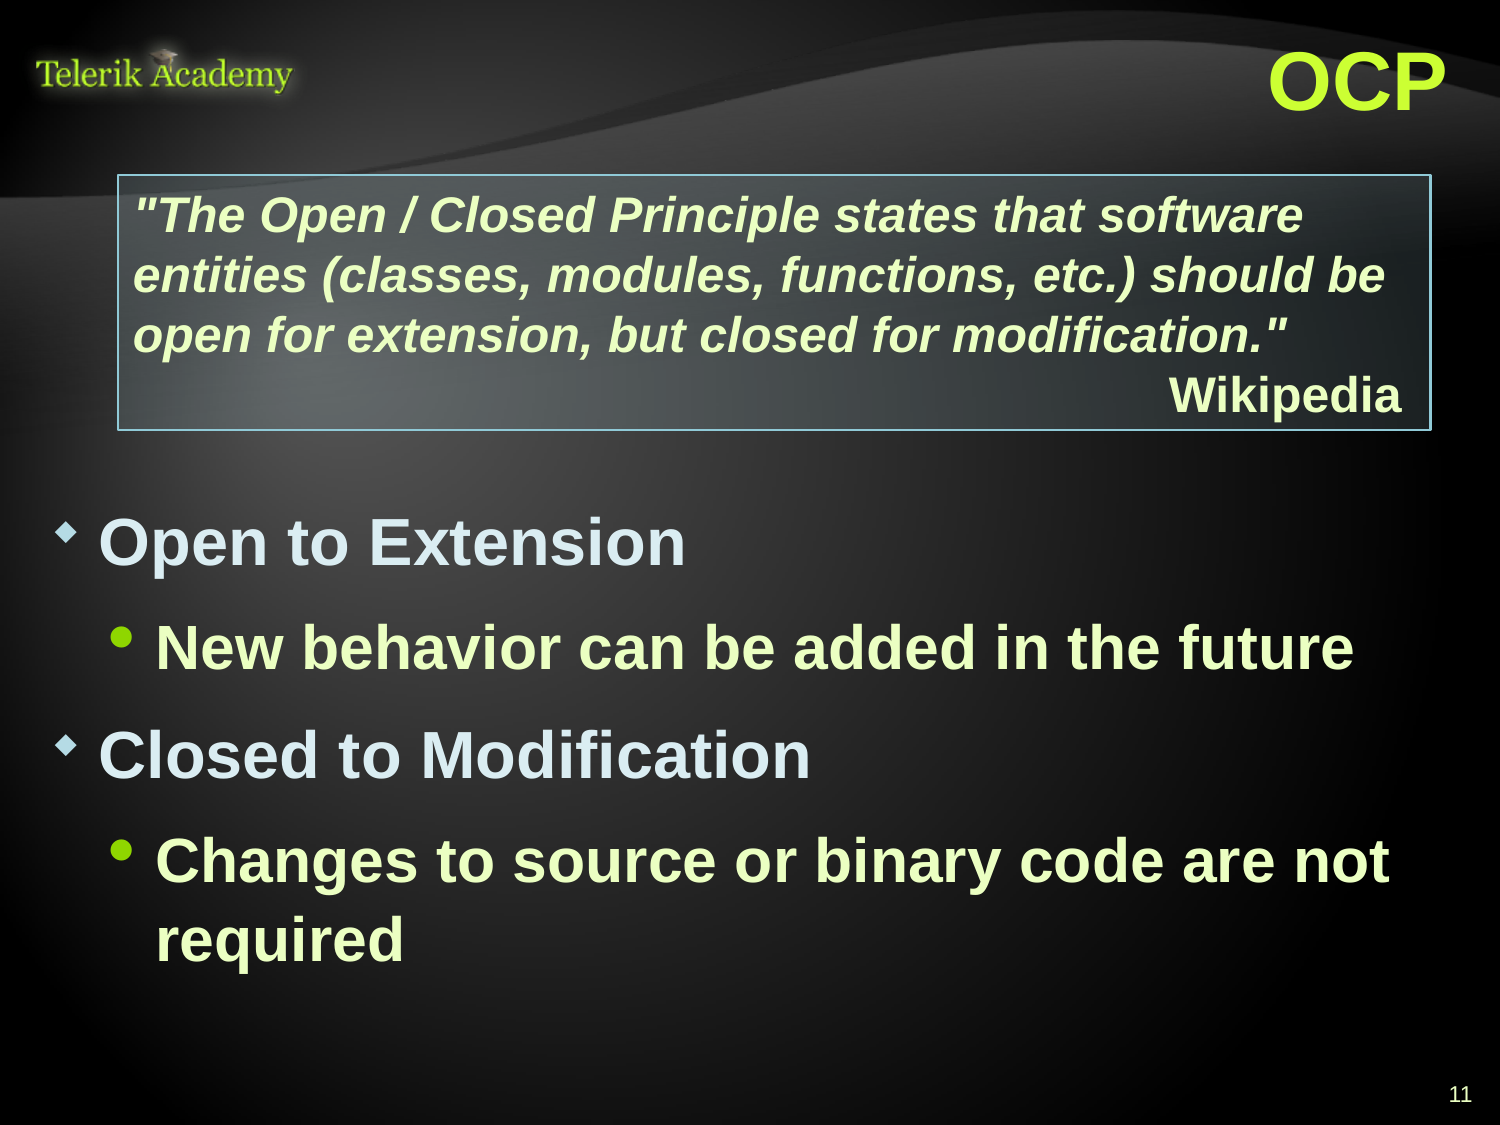

# OCP
"The Open / Closed Principle states that software entities (classes, modules, functions, etc.) should be open for extension, but closed for modification."
Wikipedia
Open to Extension
New behavior can be added in the future
Closed to Modification
Changes to source or binary code are not required
11